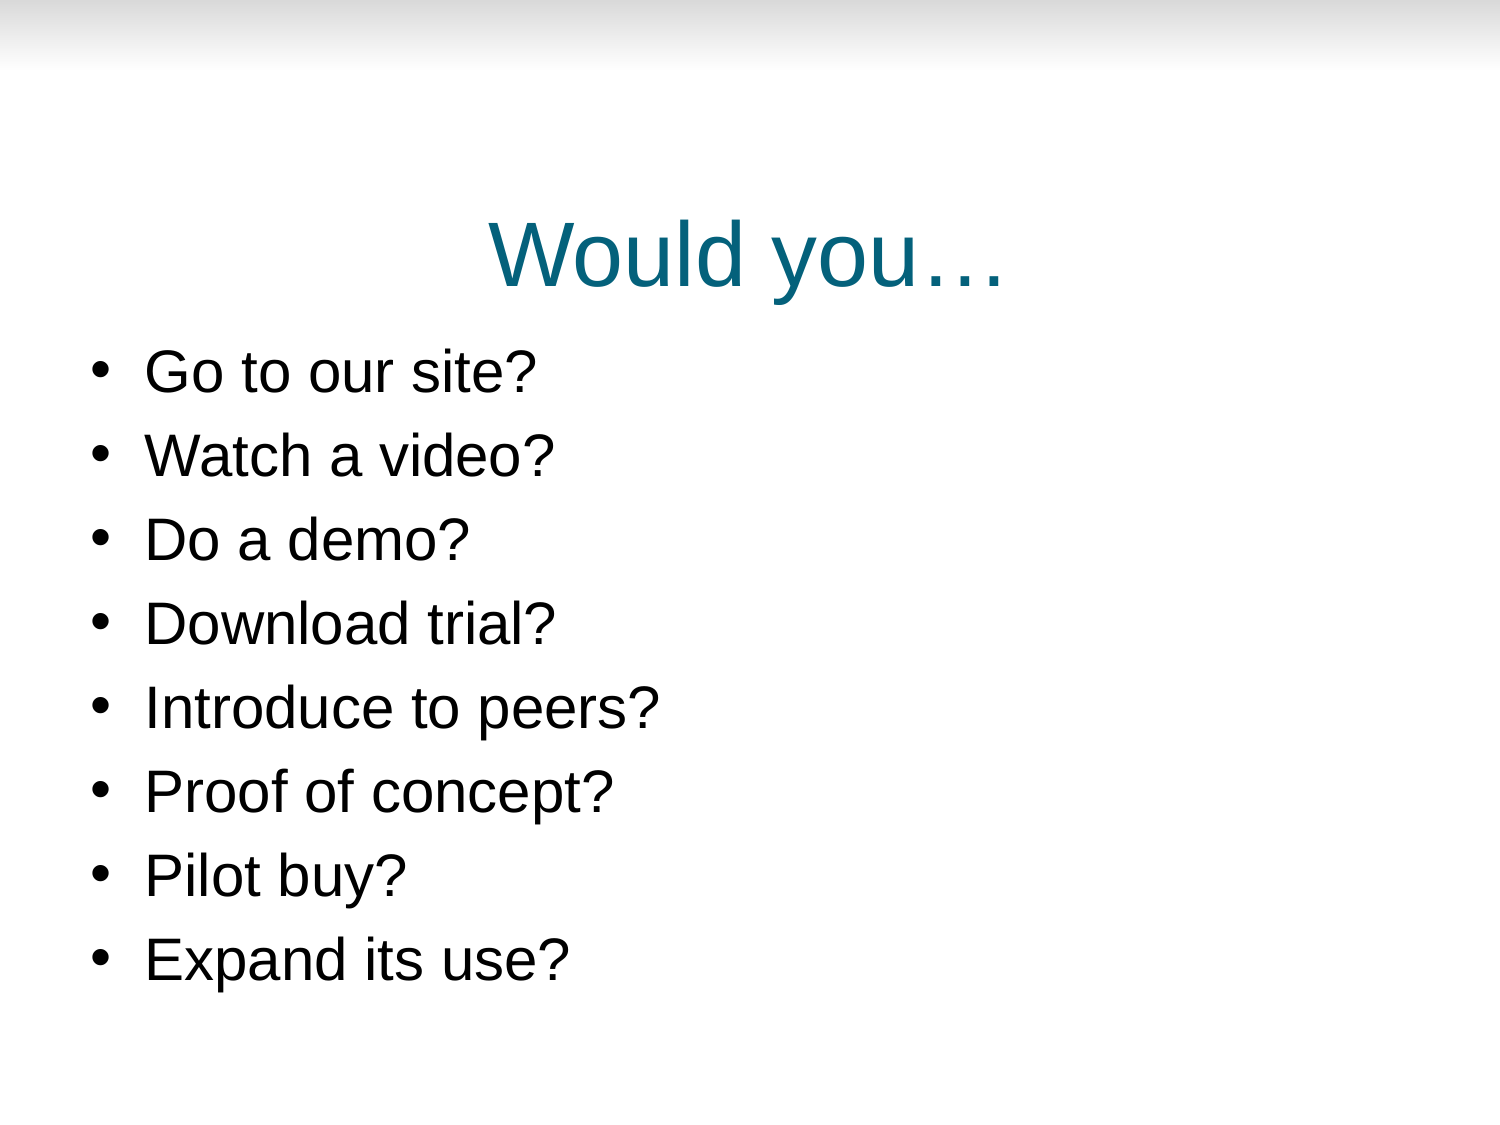

# Would you…
Go to our site?
Watch a video?
Do a demo?
Download trial?
Introduce to peers?
Proof of concept?
Pilot buy?
Expand its use?